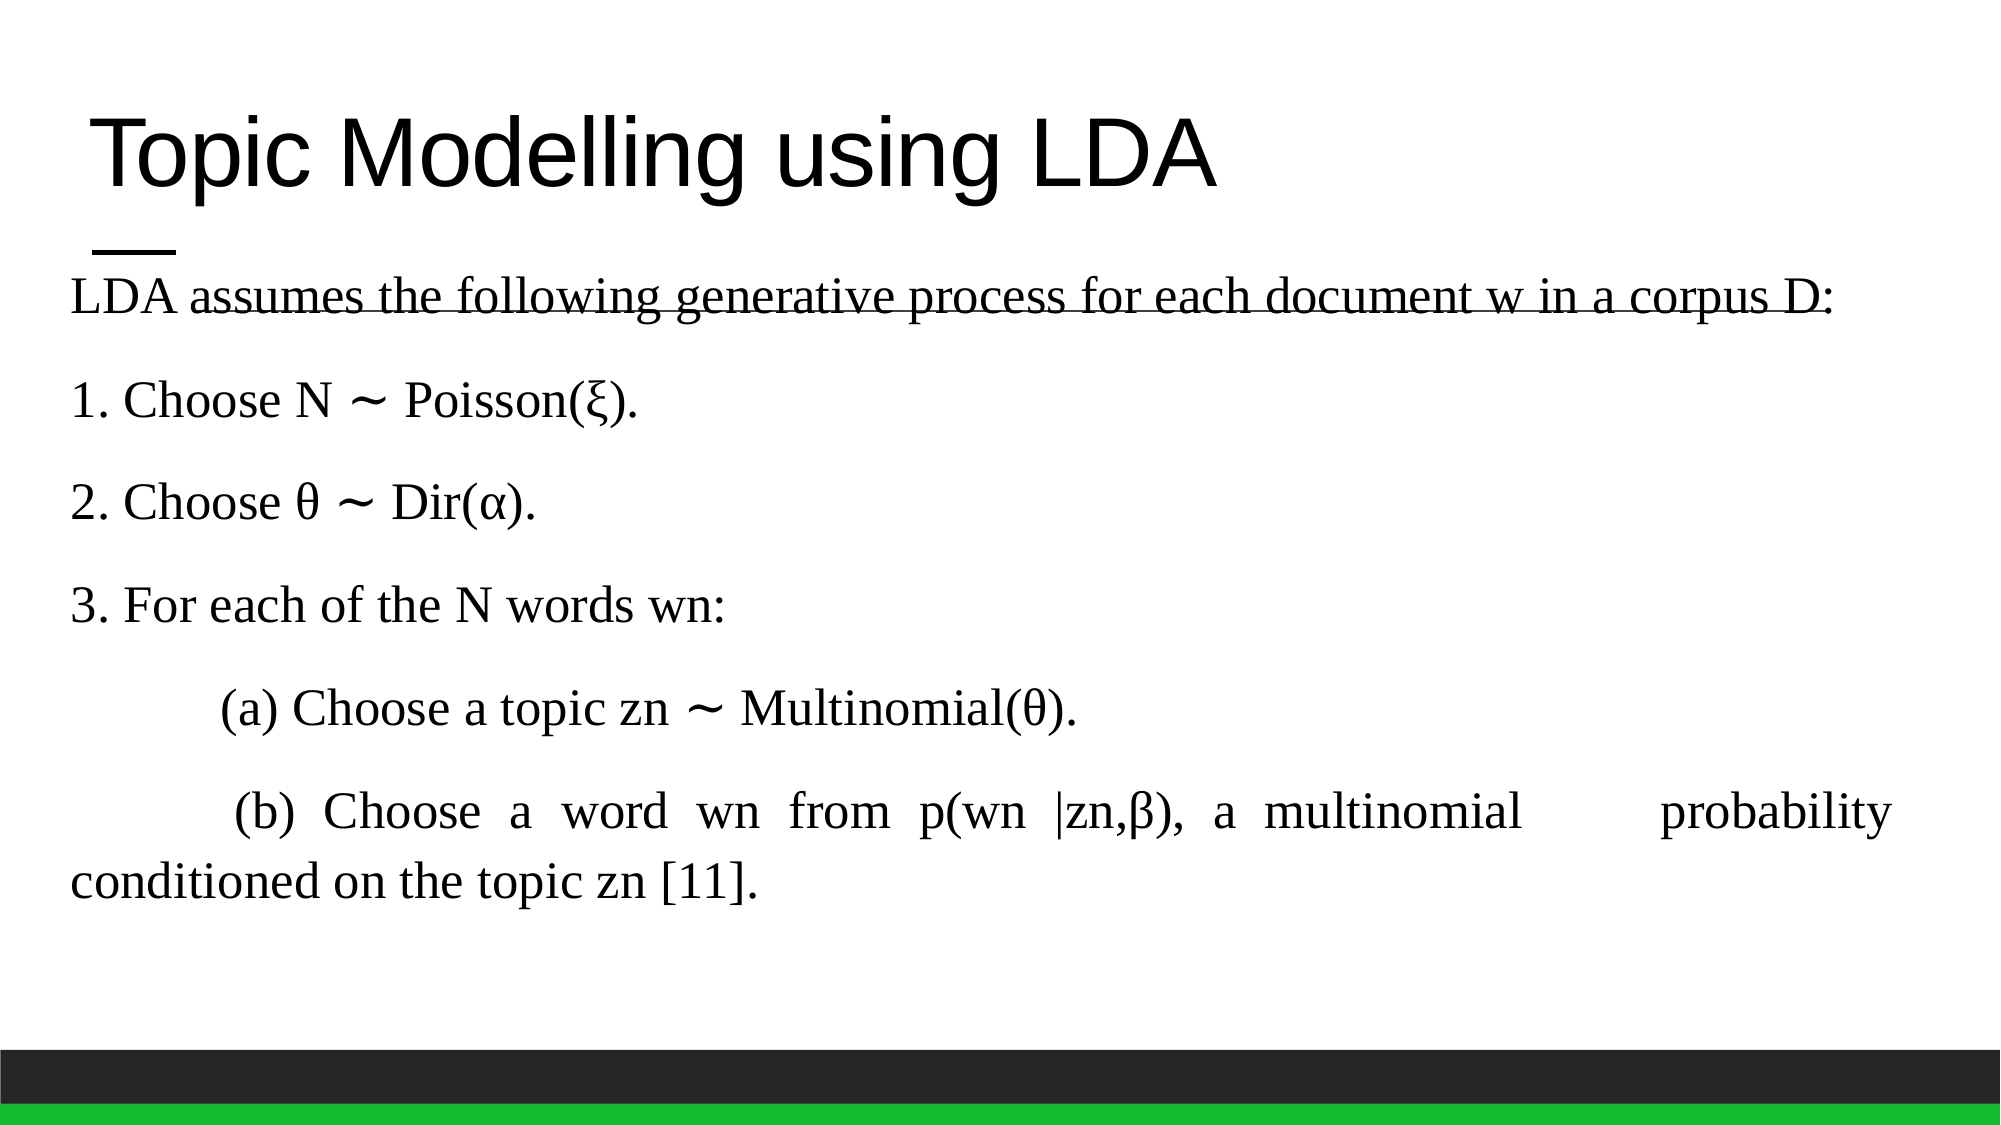

# Topic Modelling using LDA
LDA assumes the following generative process for each document w in a corpus D:
1. Choose N ∼ Poisson(ξ).
2. Choose θ ∼ Dir(α).
3. For each of the N words wn:
 	(a) Choose a topic zn ∼ Multinomial(θ).
 	(b) Choose a word wn from p(wn |zn,β), a multinomial     probability conditioned on the topic zn [11].